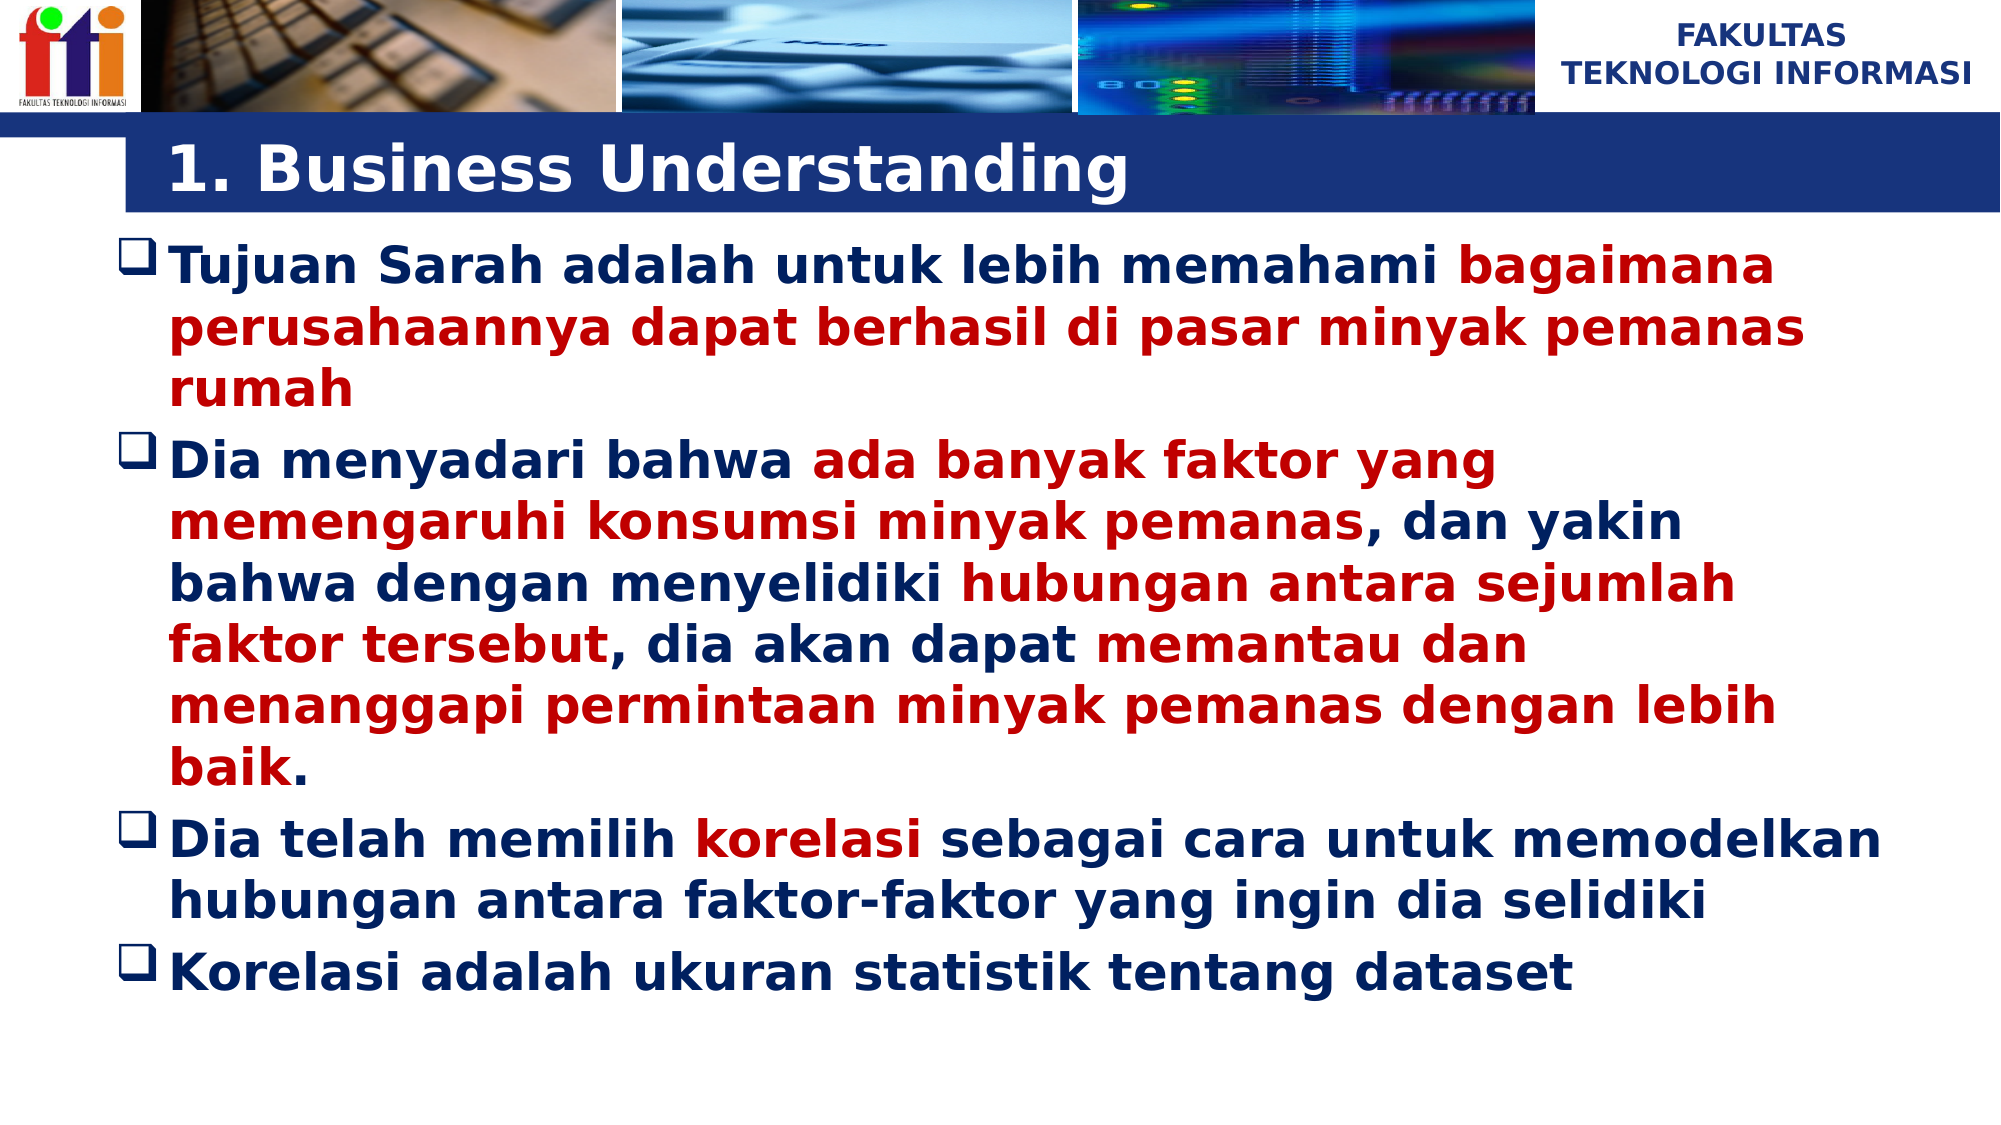

64
# 1. Business Understanding
Tujuan Sarah adalah untuk lebih memahami bagaimana perusahaannya dapat berhasil di pasar minyak pemanas rumah
Dia menyadari bahwa ada banyak faktor yang memengaruhi konsumsi minyak pemanas, dan yakin bahwa dengan menyelidiki hubungan antara sejumlah faktor tersebut, dia akan dapat memantau dan menanggapi permintaan minyak pemanas dengan lebih baik.
Dia telah memilih korelasi sebagai cara untuk memodelkan hubungan antara faktor-faktor yang ingin dia selidiki
Korelasi adalah ukuran statistik tentang dataset